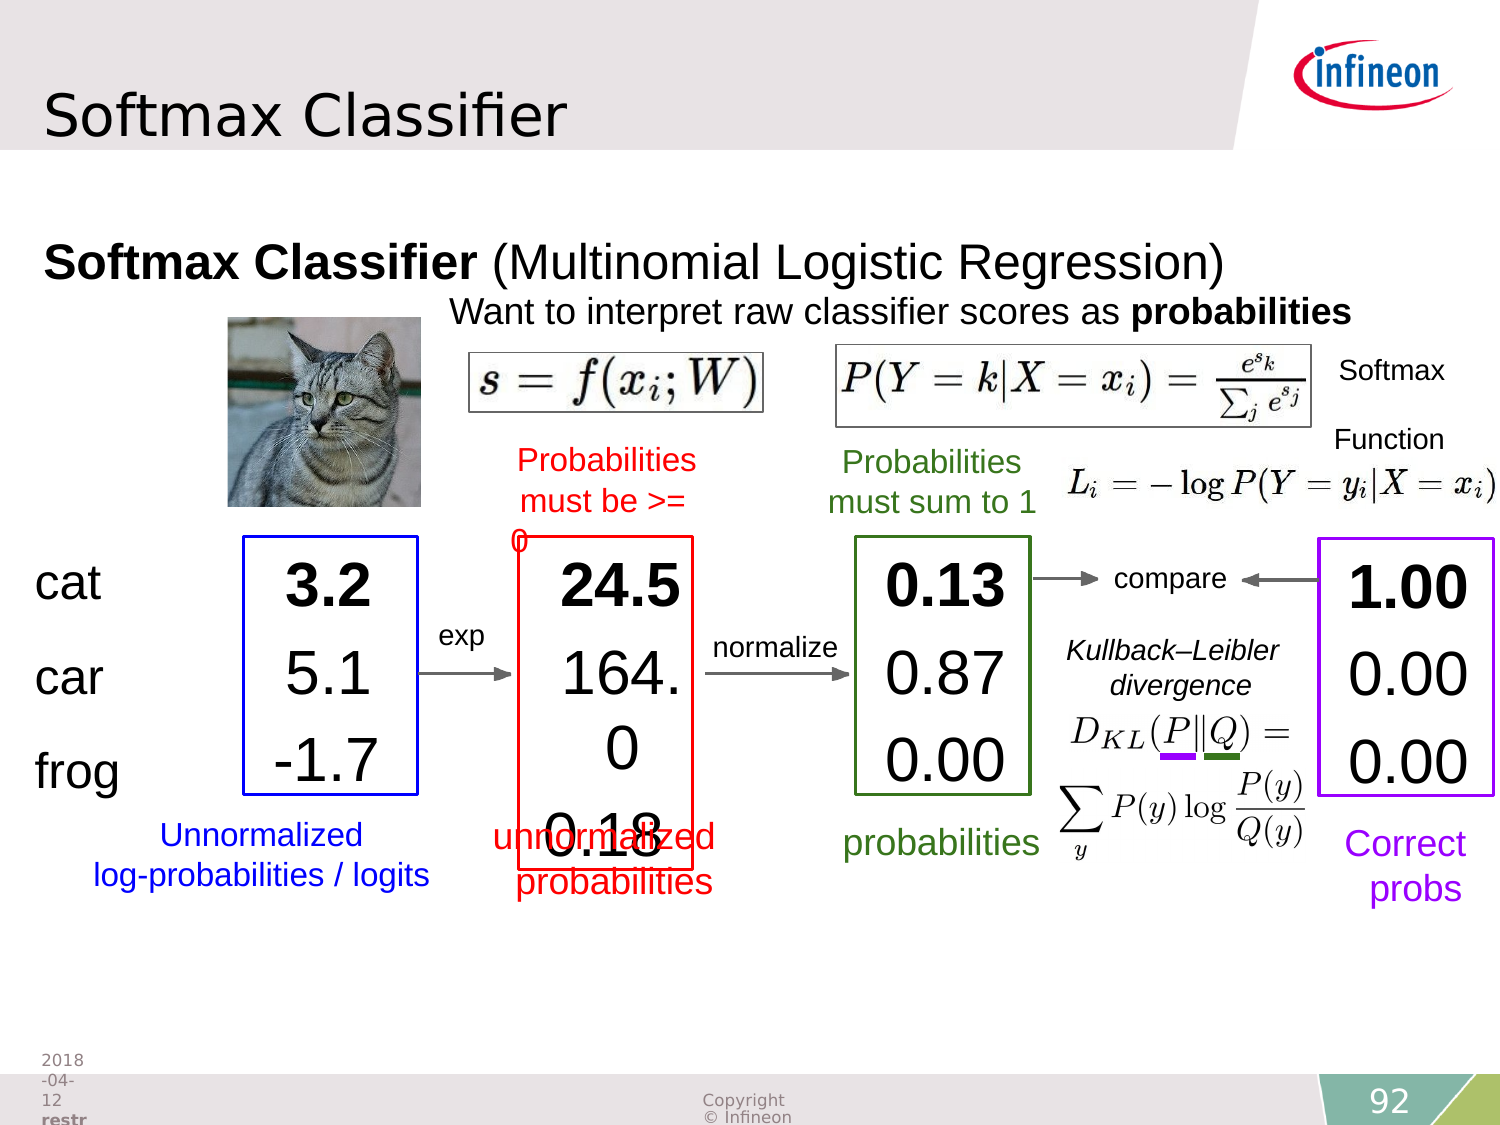

Softmax Classifier
# Softmax Classifier (Multinomial Logistic Regression)
Want to interpret raw classifier scores as probabilities
Softmax  Function

Probabilities  must be >= 0
Probabilities  must sum to 1

cat  car  frog
3.2
5.1
-1.7
24.5
164.0
0.18
0.13
0.87
0.00
1.00
0.00
0.00
compare

exp
normalize
Kullback–Leibler  divergence

unnormalized  probabilities
Unnormalized
log-probabilities / logits
probabilities
Correct  probs
Fei-Fei Li & Justin Johnson & Serena Yeung
Lecture 3 -	51
April 10, 2018
2018-04-12   restricted
Copyright © Infineon Technologies AG 2018. All rights reserved.
92